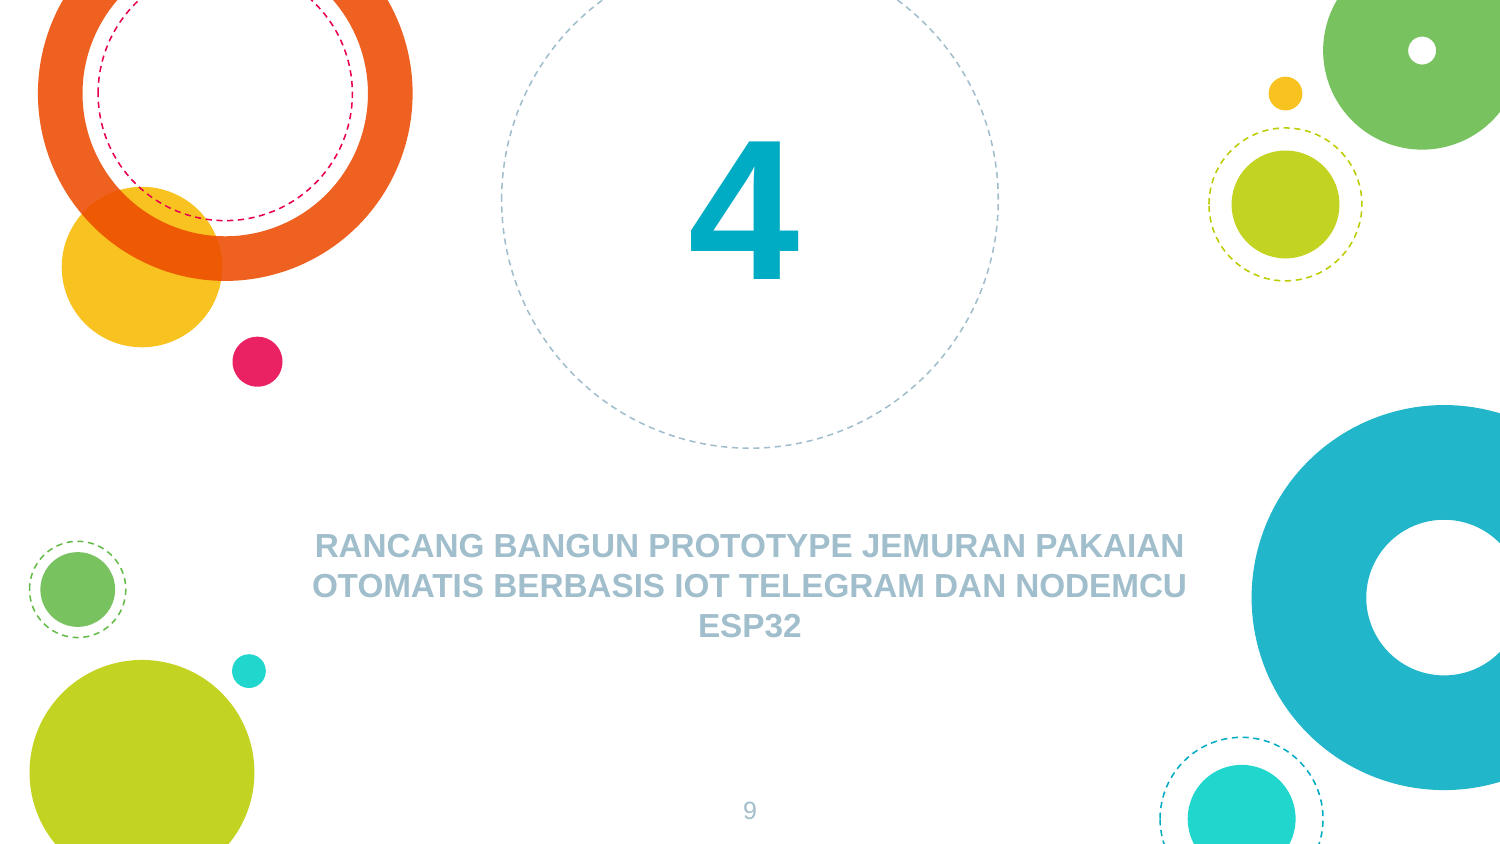

4
RANCANG BANGUN PROTOTYPE JEMURAN PAKAIAN OTOMATIS BERBASIS IOT TELEGRAM DAN NODEMCU ESP32
9